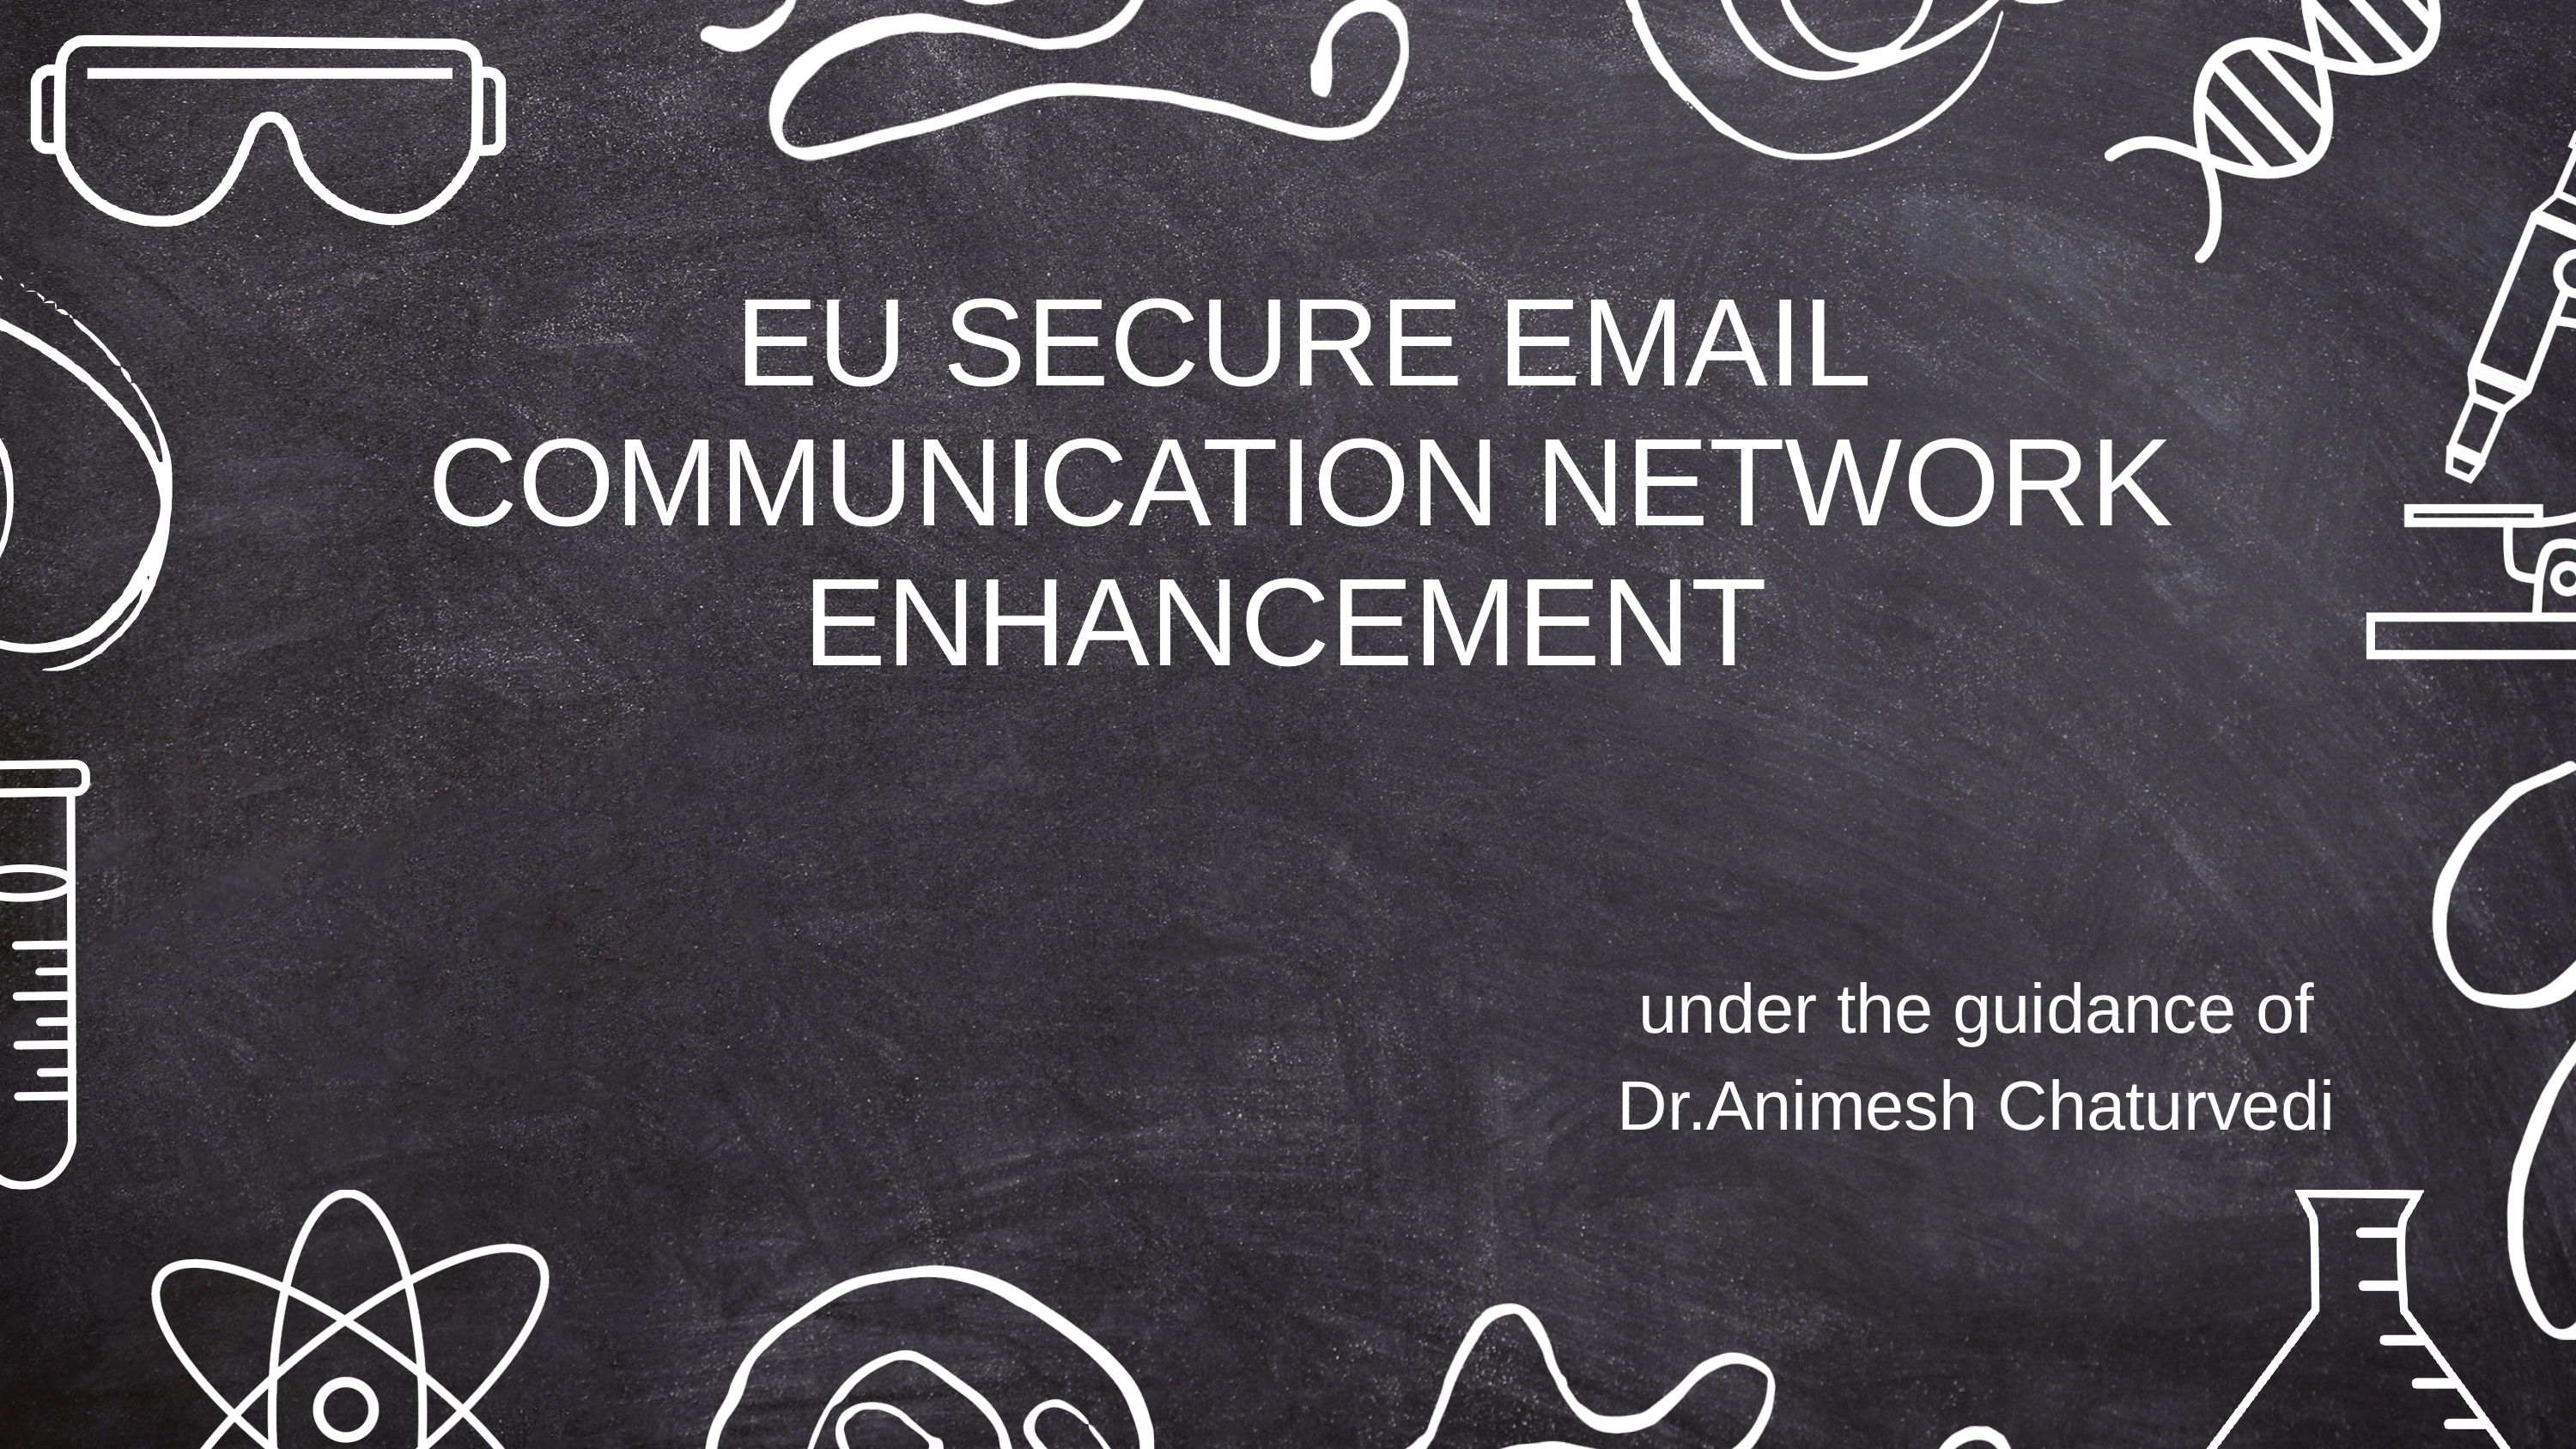

EU SECURE EMAIL COMMUNICATION NETWORK ENHANCEMENT

under the guidance of Dr.Animesh Chaturvedi